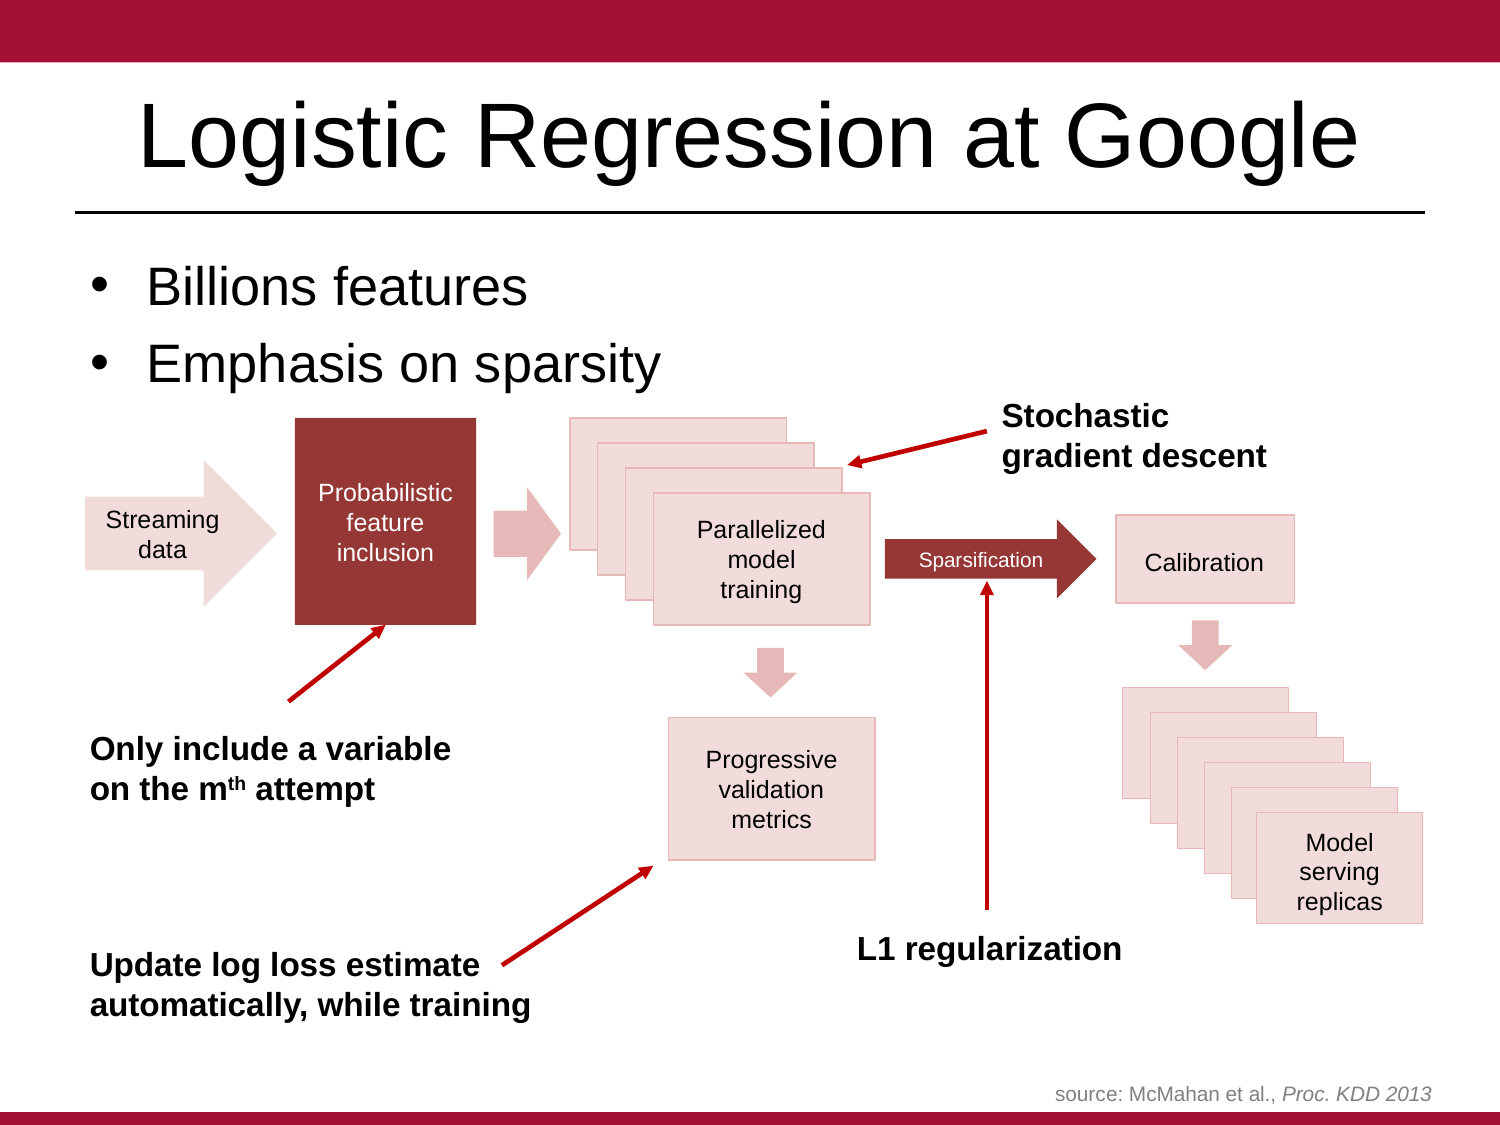

# Logistic Regression at Google
Billions features
Emphasis on sparsity
Stochastic
gradient descent
Probabilistic
feature
inclusion

Parallelized
model
training
Streaming
data

Sparsification

Progressive
validation
metrics

Calibration
Only include a variable on the mth attempt

Model
serving
replicas
L1 regularization
Update log loss estimate automatically, while training
source: McMahan et al., Proc. KDD 2013